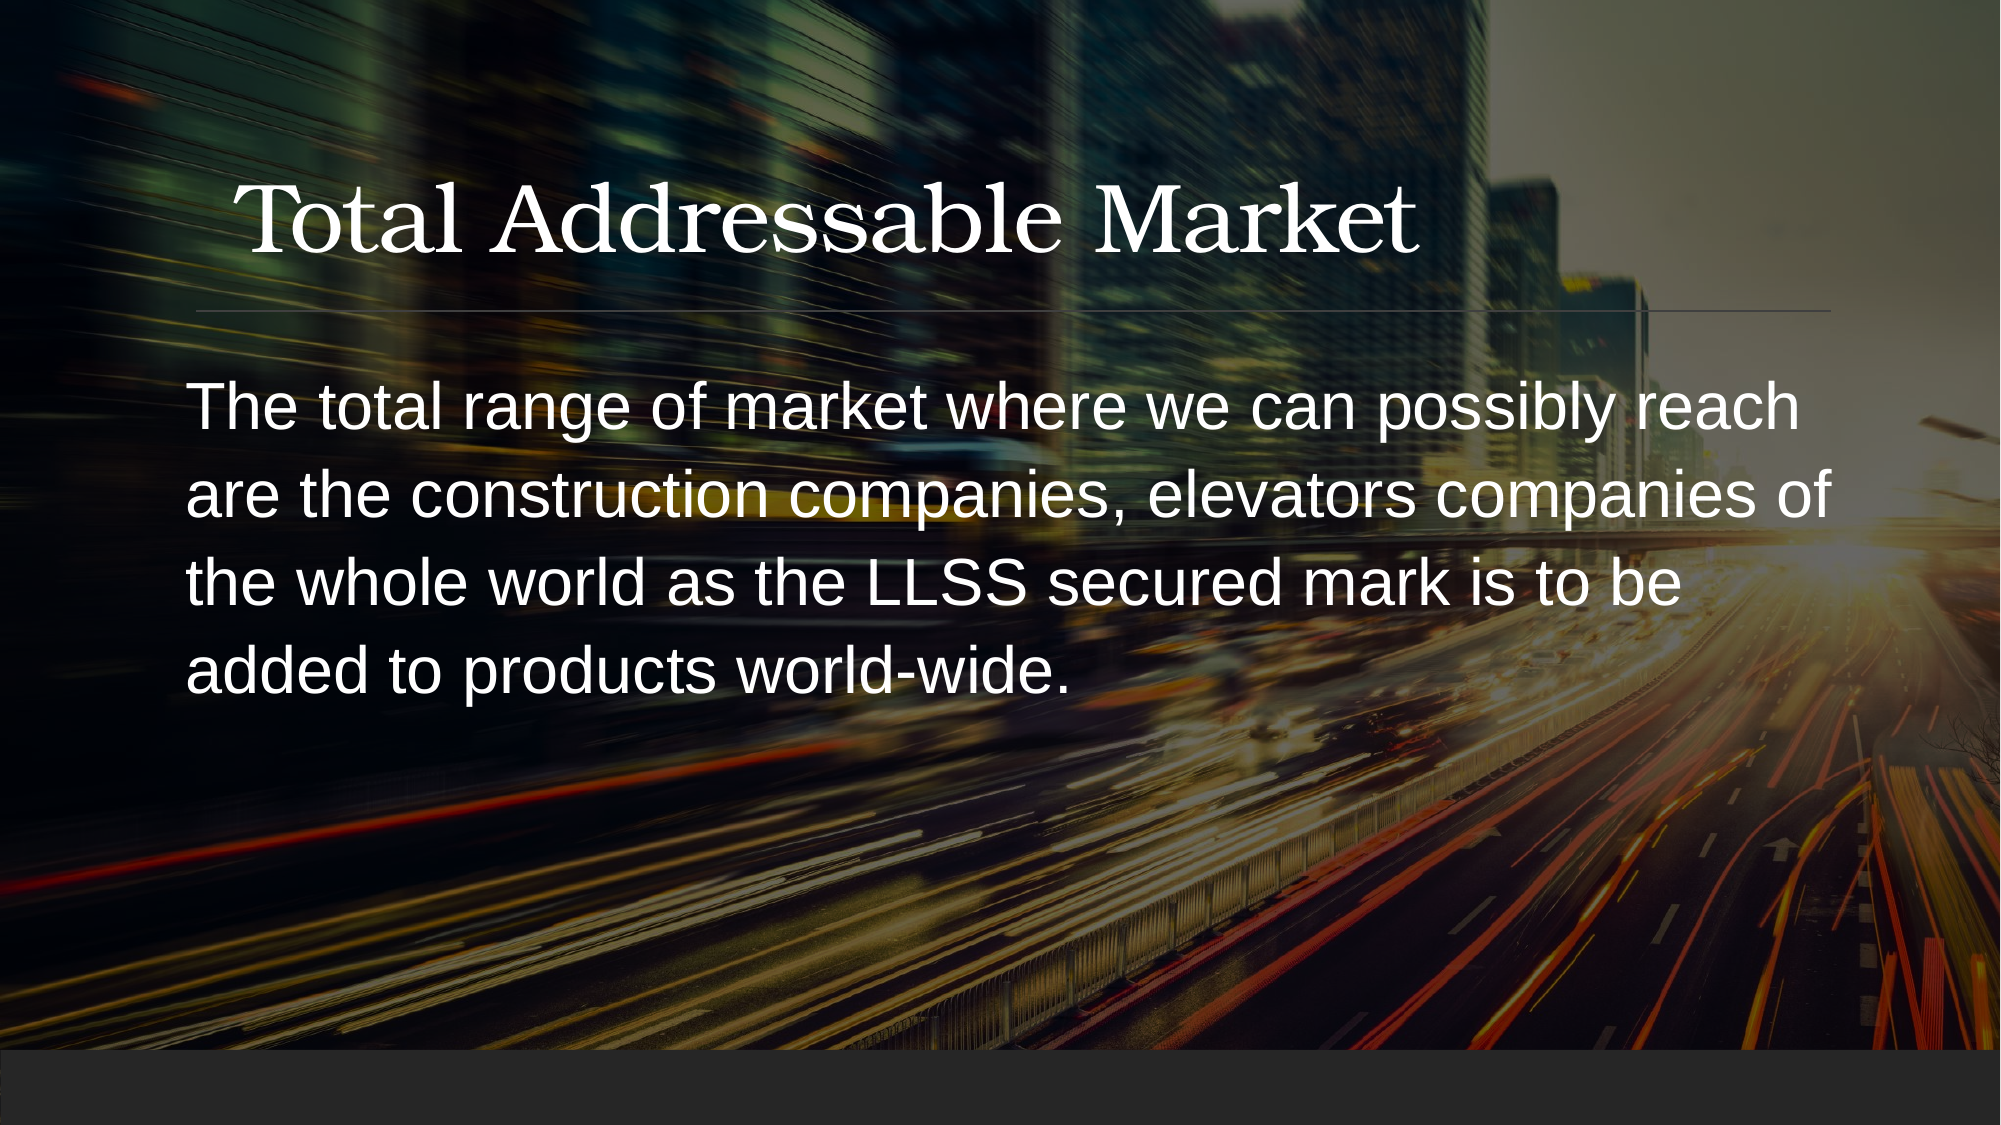

# Total Addressable Market
The total range of market where we can possibly reach are the construction companies, elevators companies of the whole world as the LLSS secured mark is to be added to products world-wide.